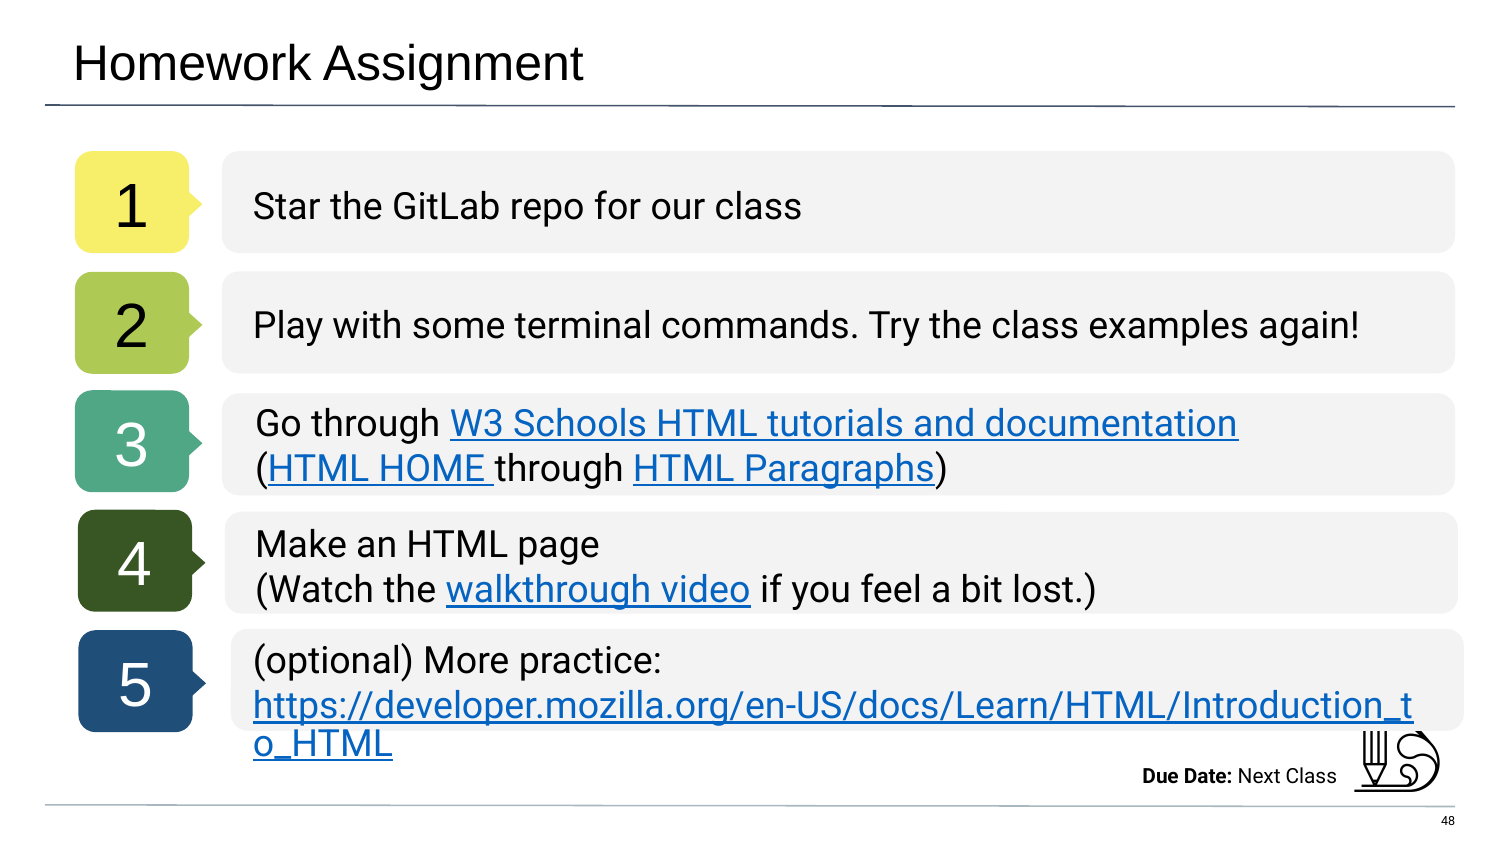

# Homework Assignment
1

Star the GitLab repo for our class

2

Play with some terminal commands. Try the class examples again!
3

Go through W3 Schools HTML tutorials and documentation
(HTML HOME through HTML Paragraphs)
4

Make an HTML page
(Watch the walkthrough video if you feel a bit lost.)

5

(optional) More practice: https://developer.mozilla.org/en-US/docs/Learn/HTML/Introduction_to_HTML
Due Date: Next Class